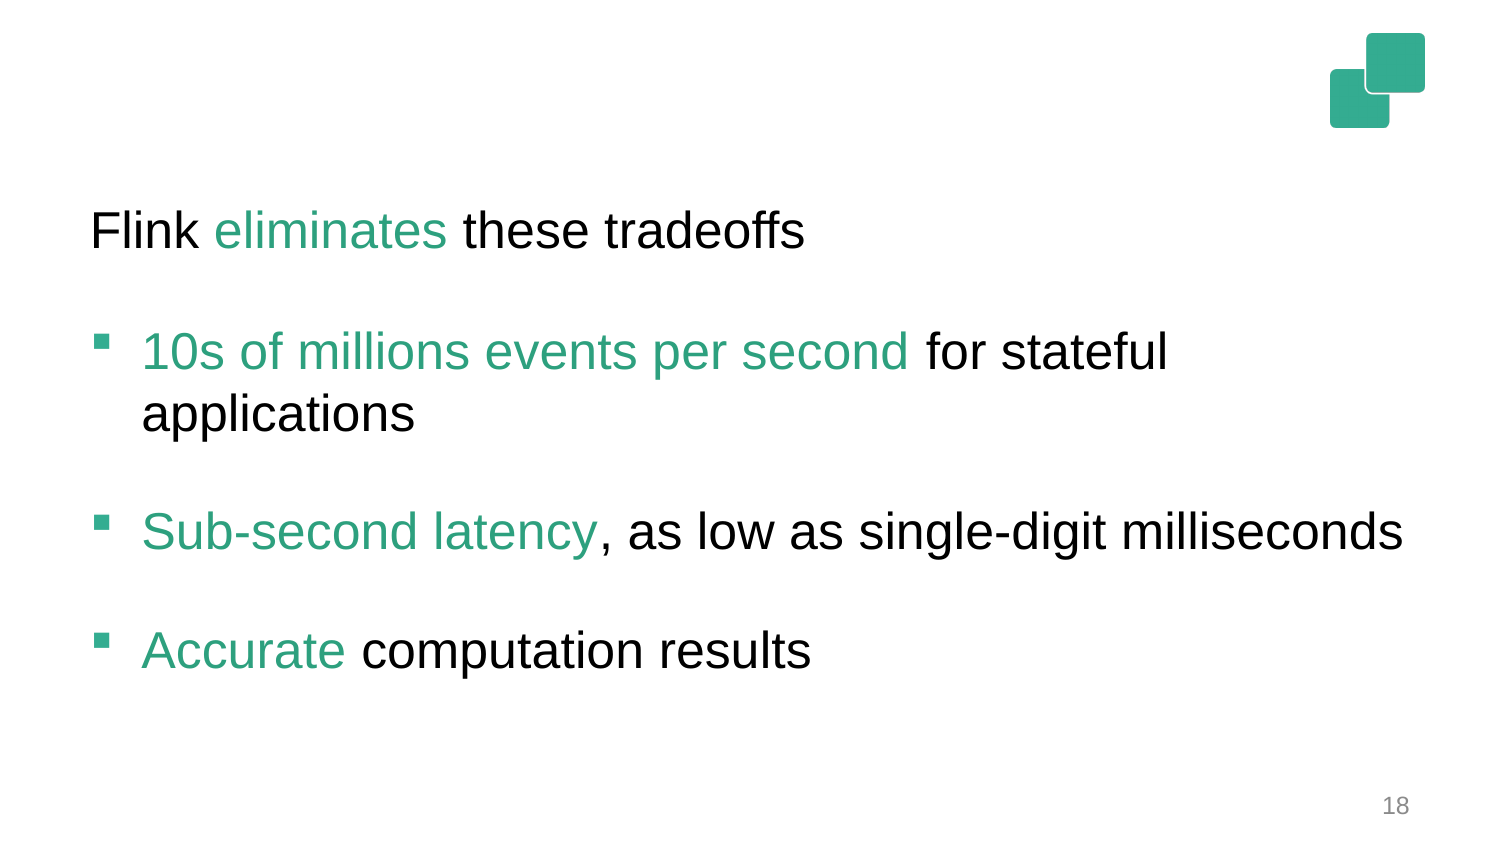

Flink eliminates these tradeoffs

10s of millions events per second for stateful applications

Sub-second latency, as low as single-digit milliseconds

Accurate computation results

18